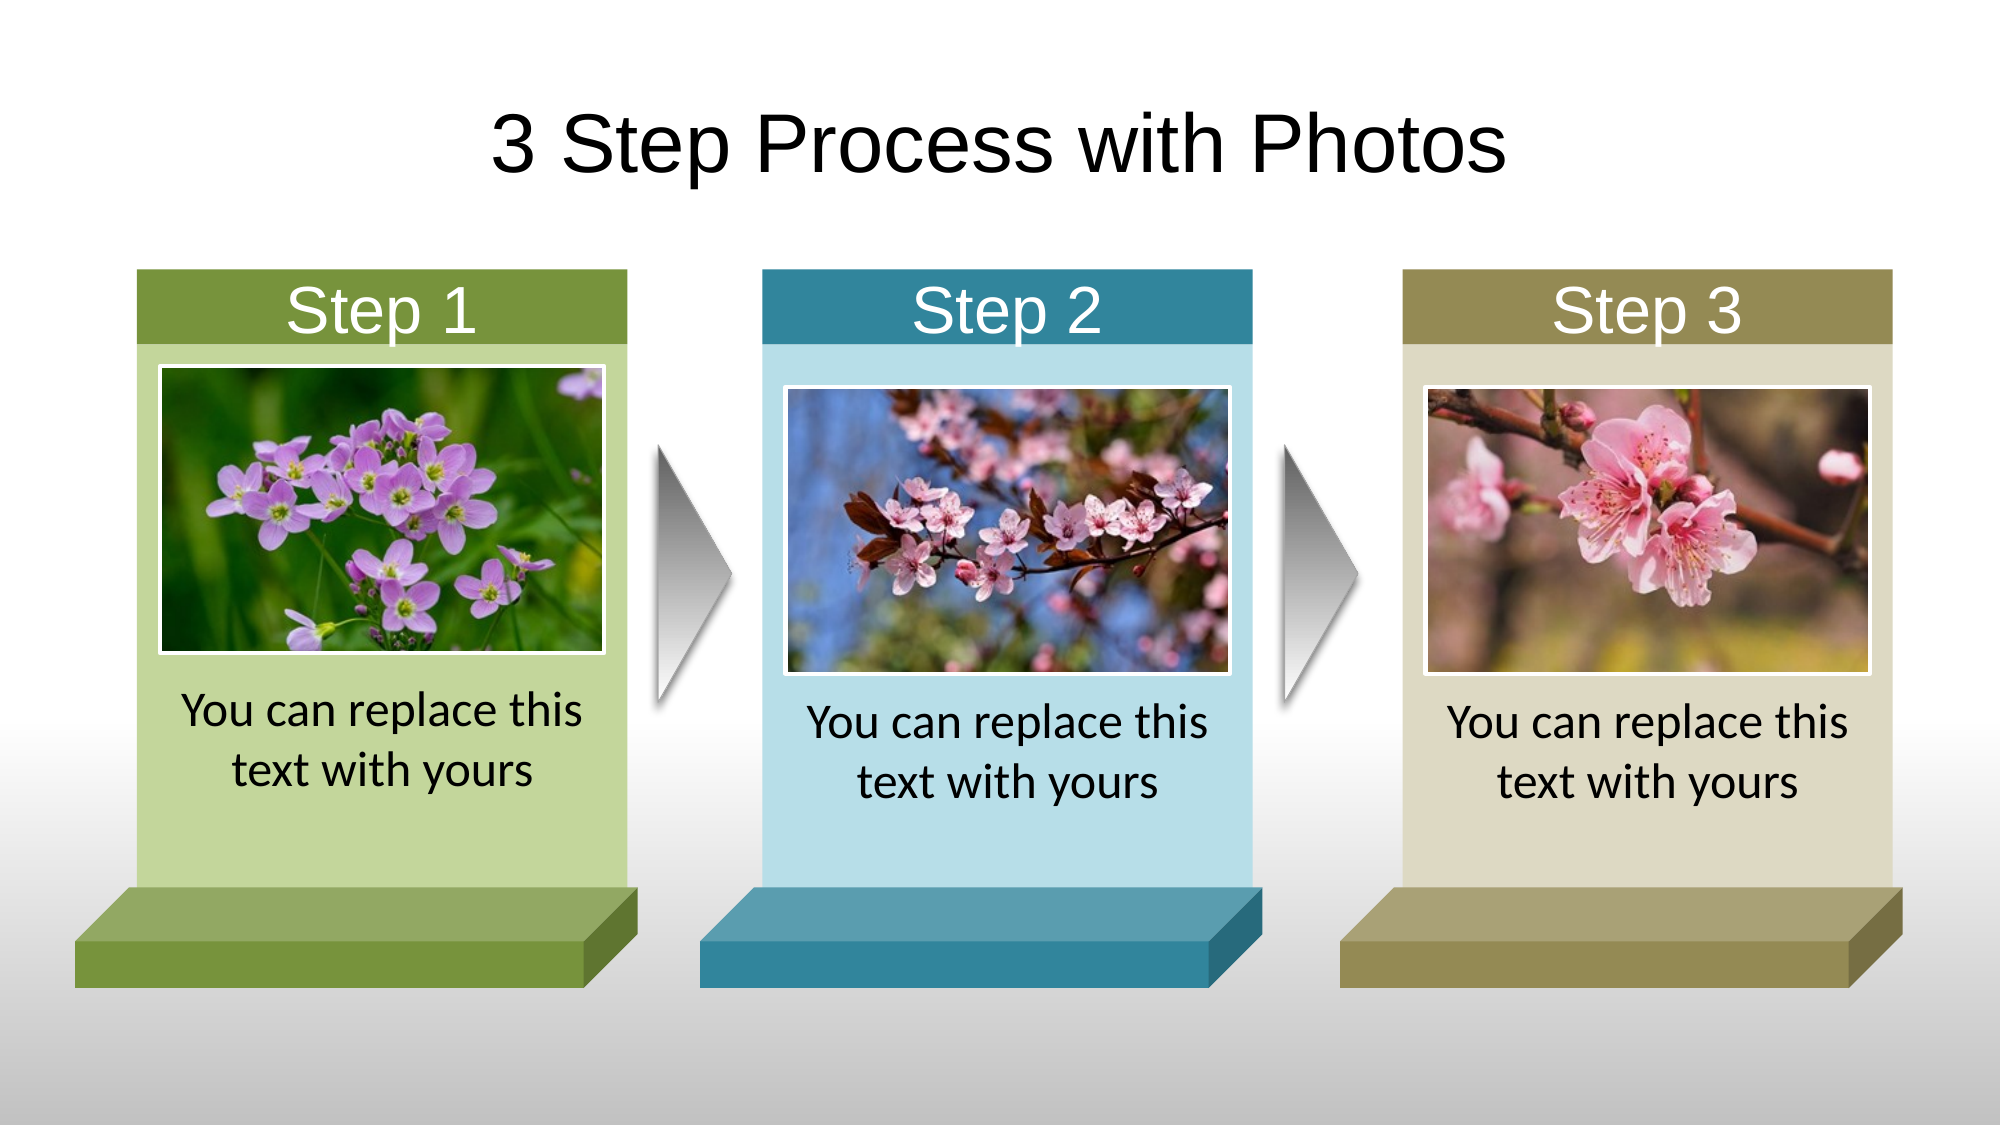

# 3 Step Process with Photos
Step 1
Step 2
Step 3

You can replace this text with yours

You can replace this text with yours

You can replace this text with yours